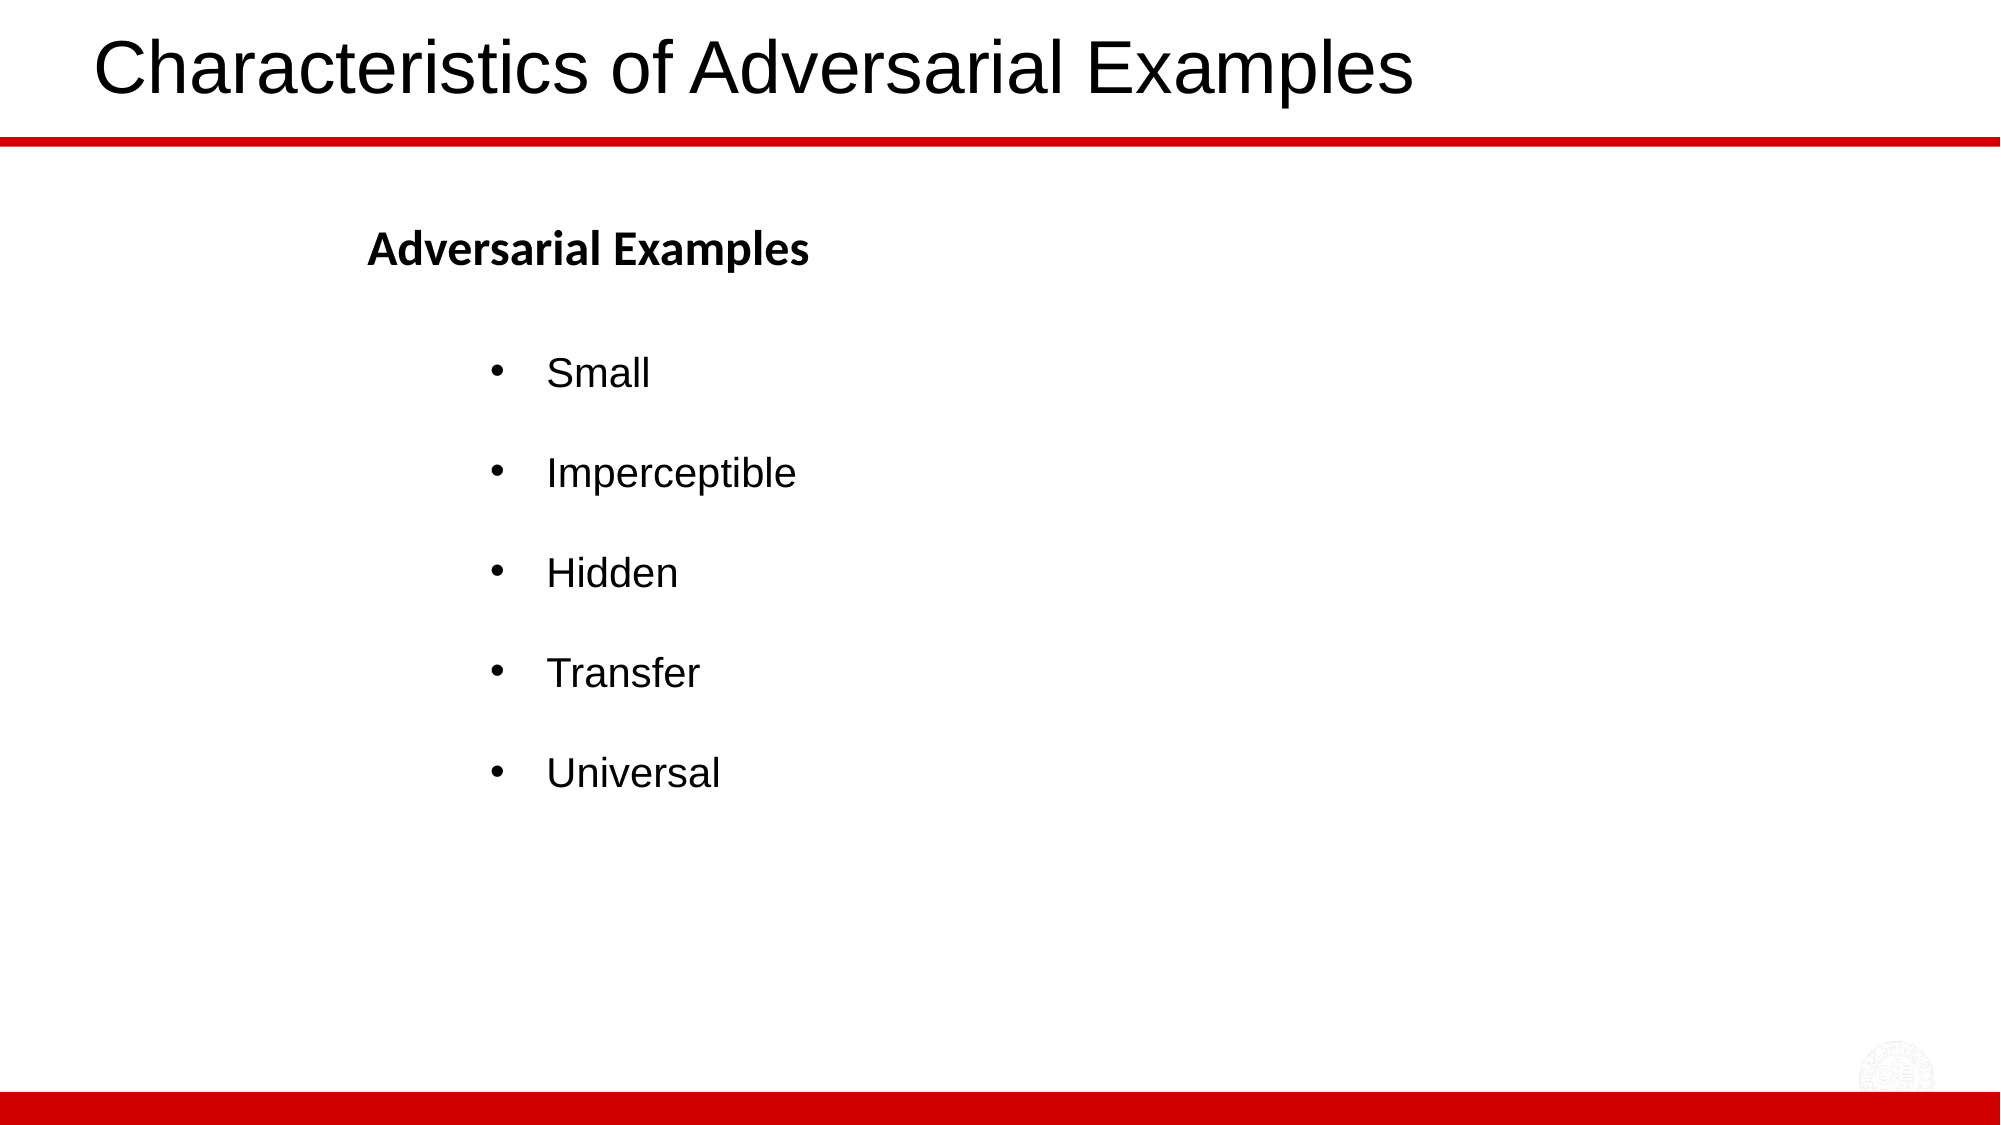

# Characteristics of Adversarial Examples
Adversarial Examples
Small

Imperceptible

Hidden

Transfer

Universal